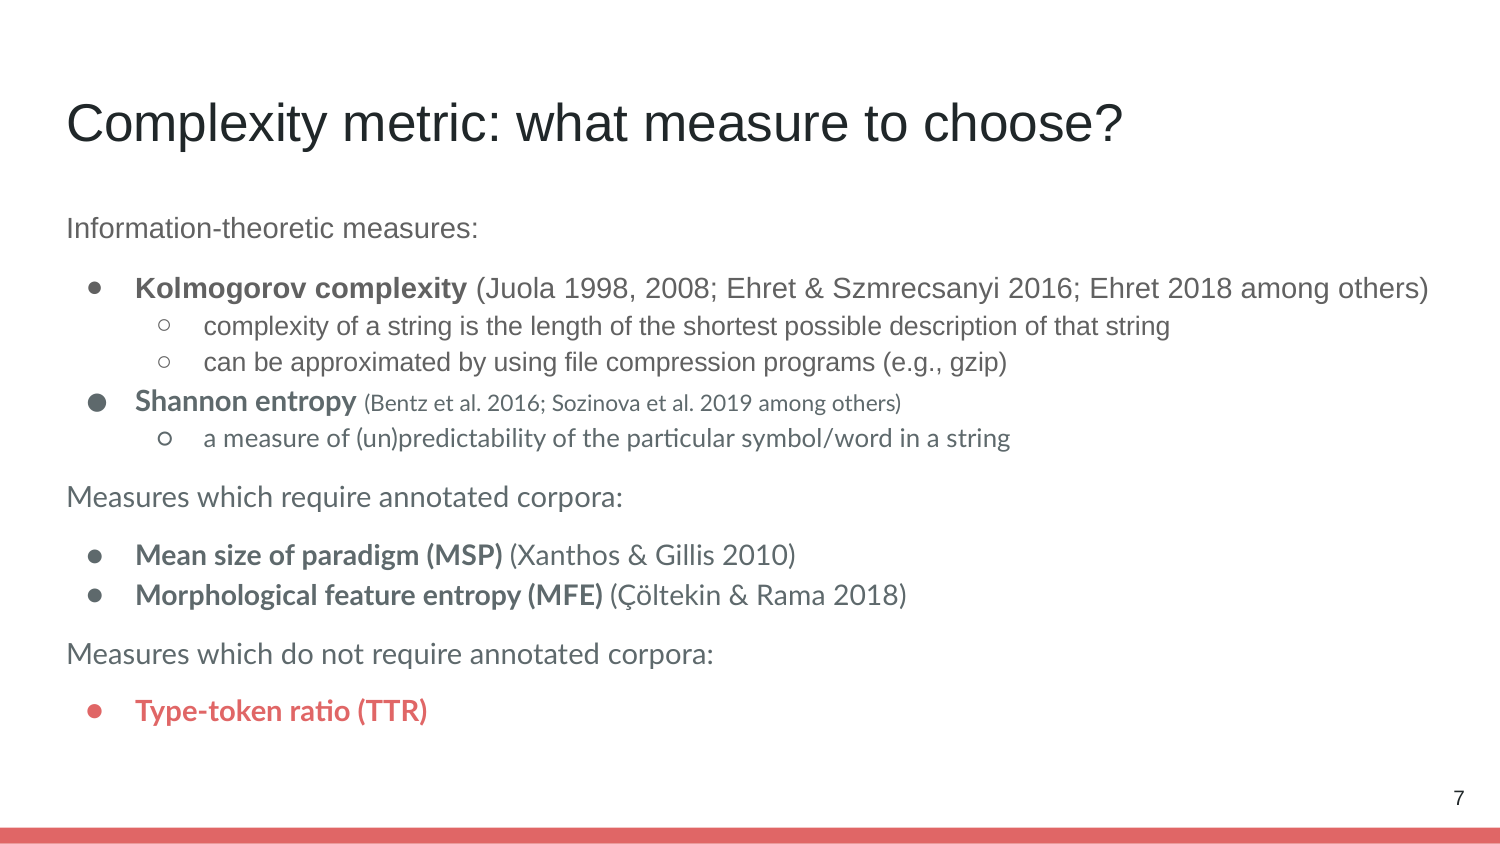

# Complexity metric: what measure to choose?
Information-theoretic measures:
Kolmogorov complexity (Juola 1998, 2008; Ehret & Szmrecsanyi 2016; Ehret 2018 among others)
complexity of a string is the length of the shortest possible description of that string
can be approximated by using file compression programs (e.g., gzip)
Shannon entropy (Bentz et al. 2016; Sozinova et al. 2019 among others)
a measure of (un)predictability of the particular symbol/word in a string
Measures which require annotated corpora:
Mean size of paradigm (MSP) (Xanthos & Gillis 2010)
Morphological feature entropy (MFE) (Çöltekin & Rama 2018)
Measures which do not require annotated corpora:
Type-token ratio (TTR)
7